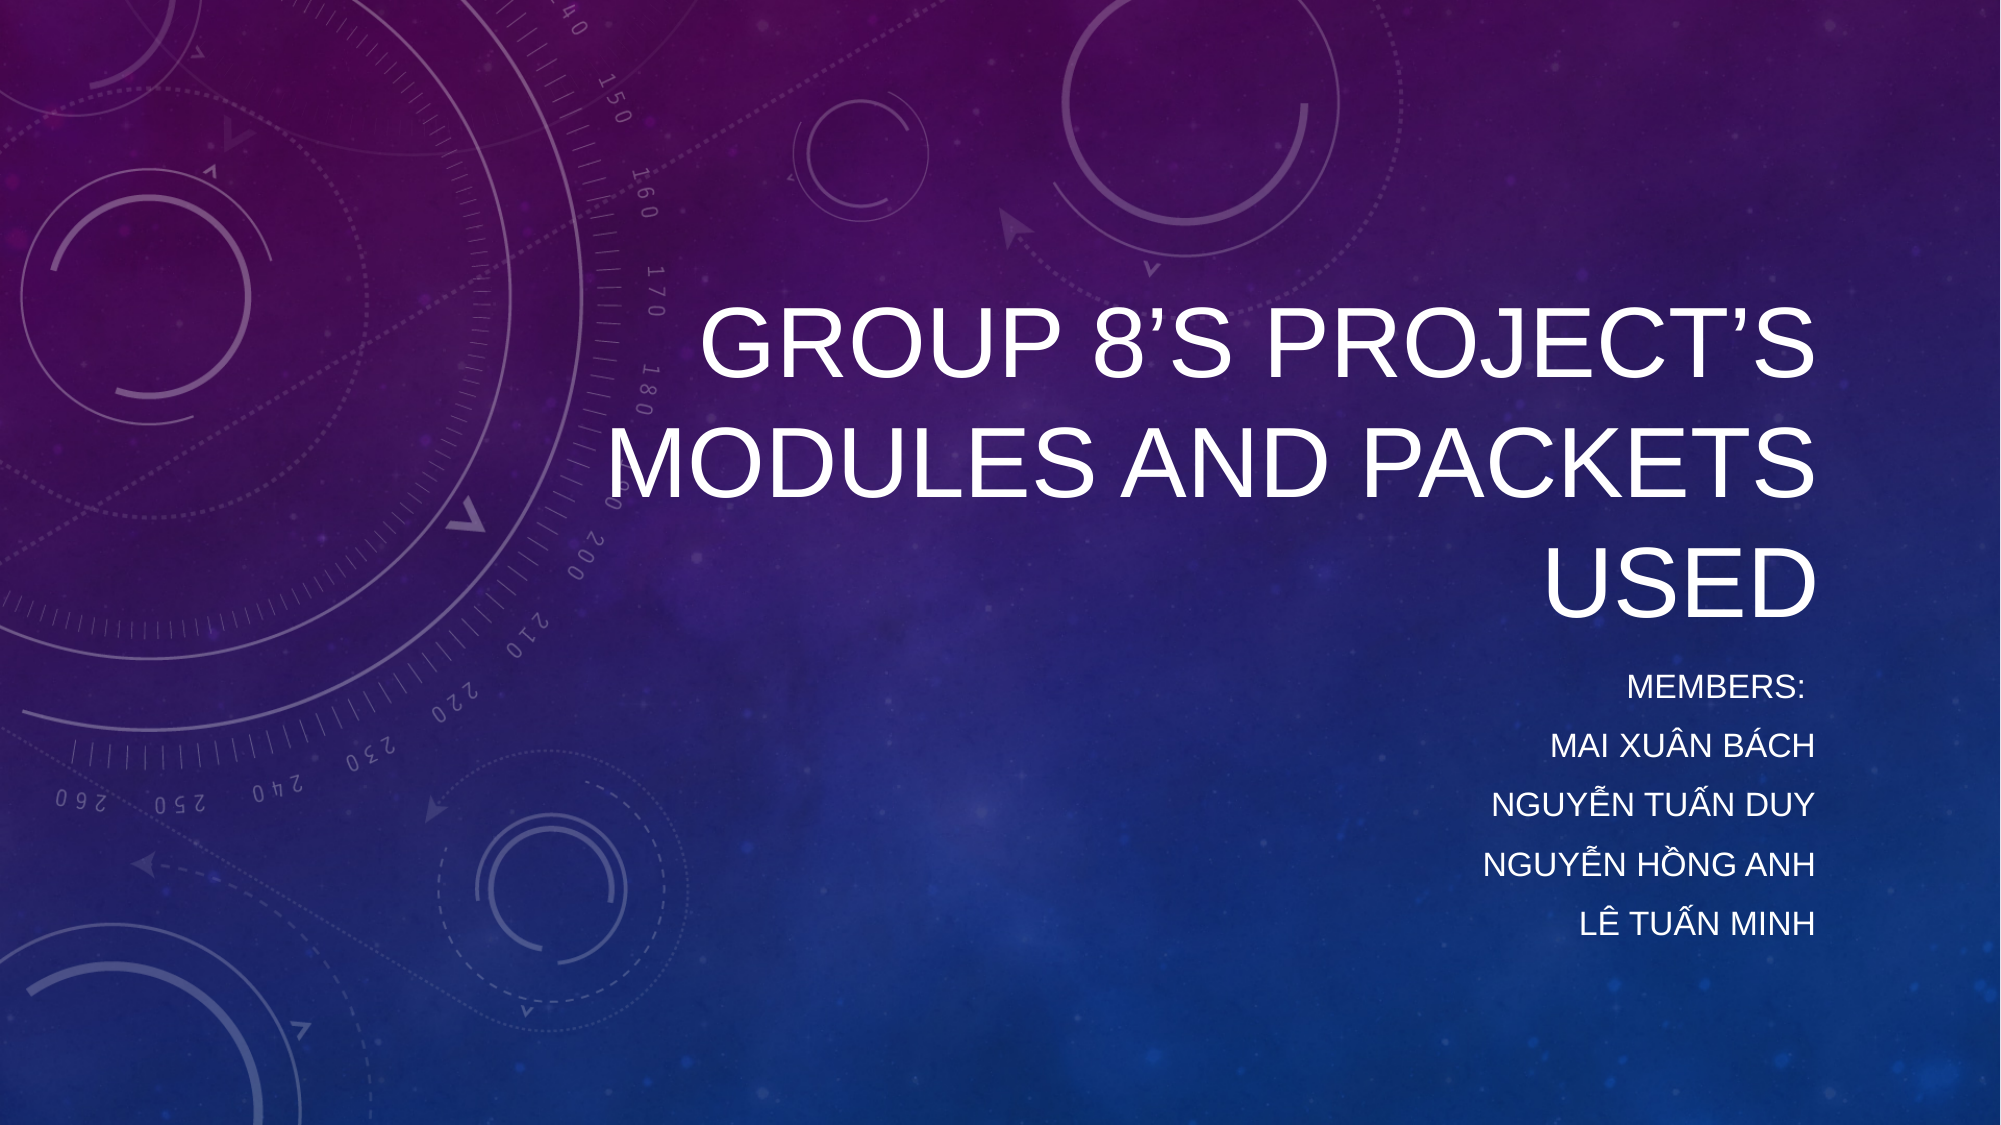

# Group 8’s project’s MODULEs and packets used
Members:
Mai Xuân Bách
Nguyễn Tuấn Duy
Nguyễn Hồng Anh
Lê Tuấn Minh